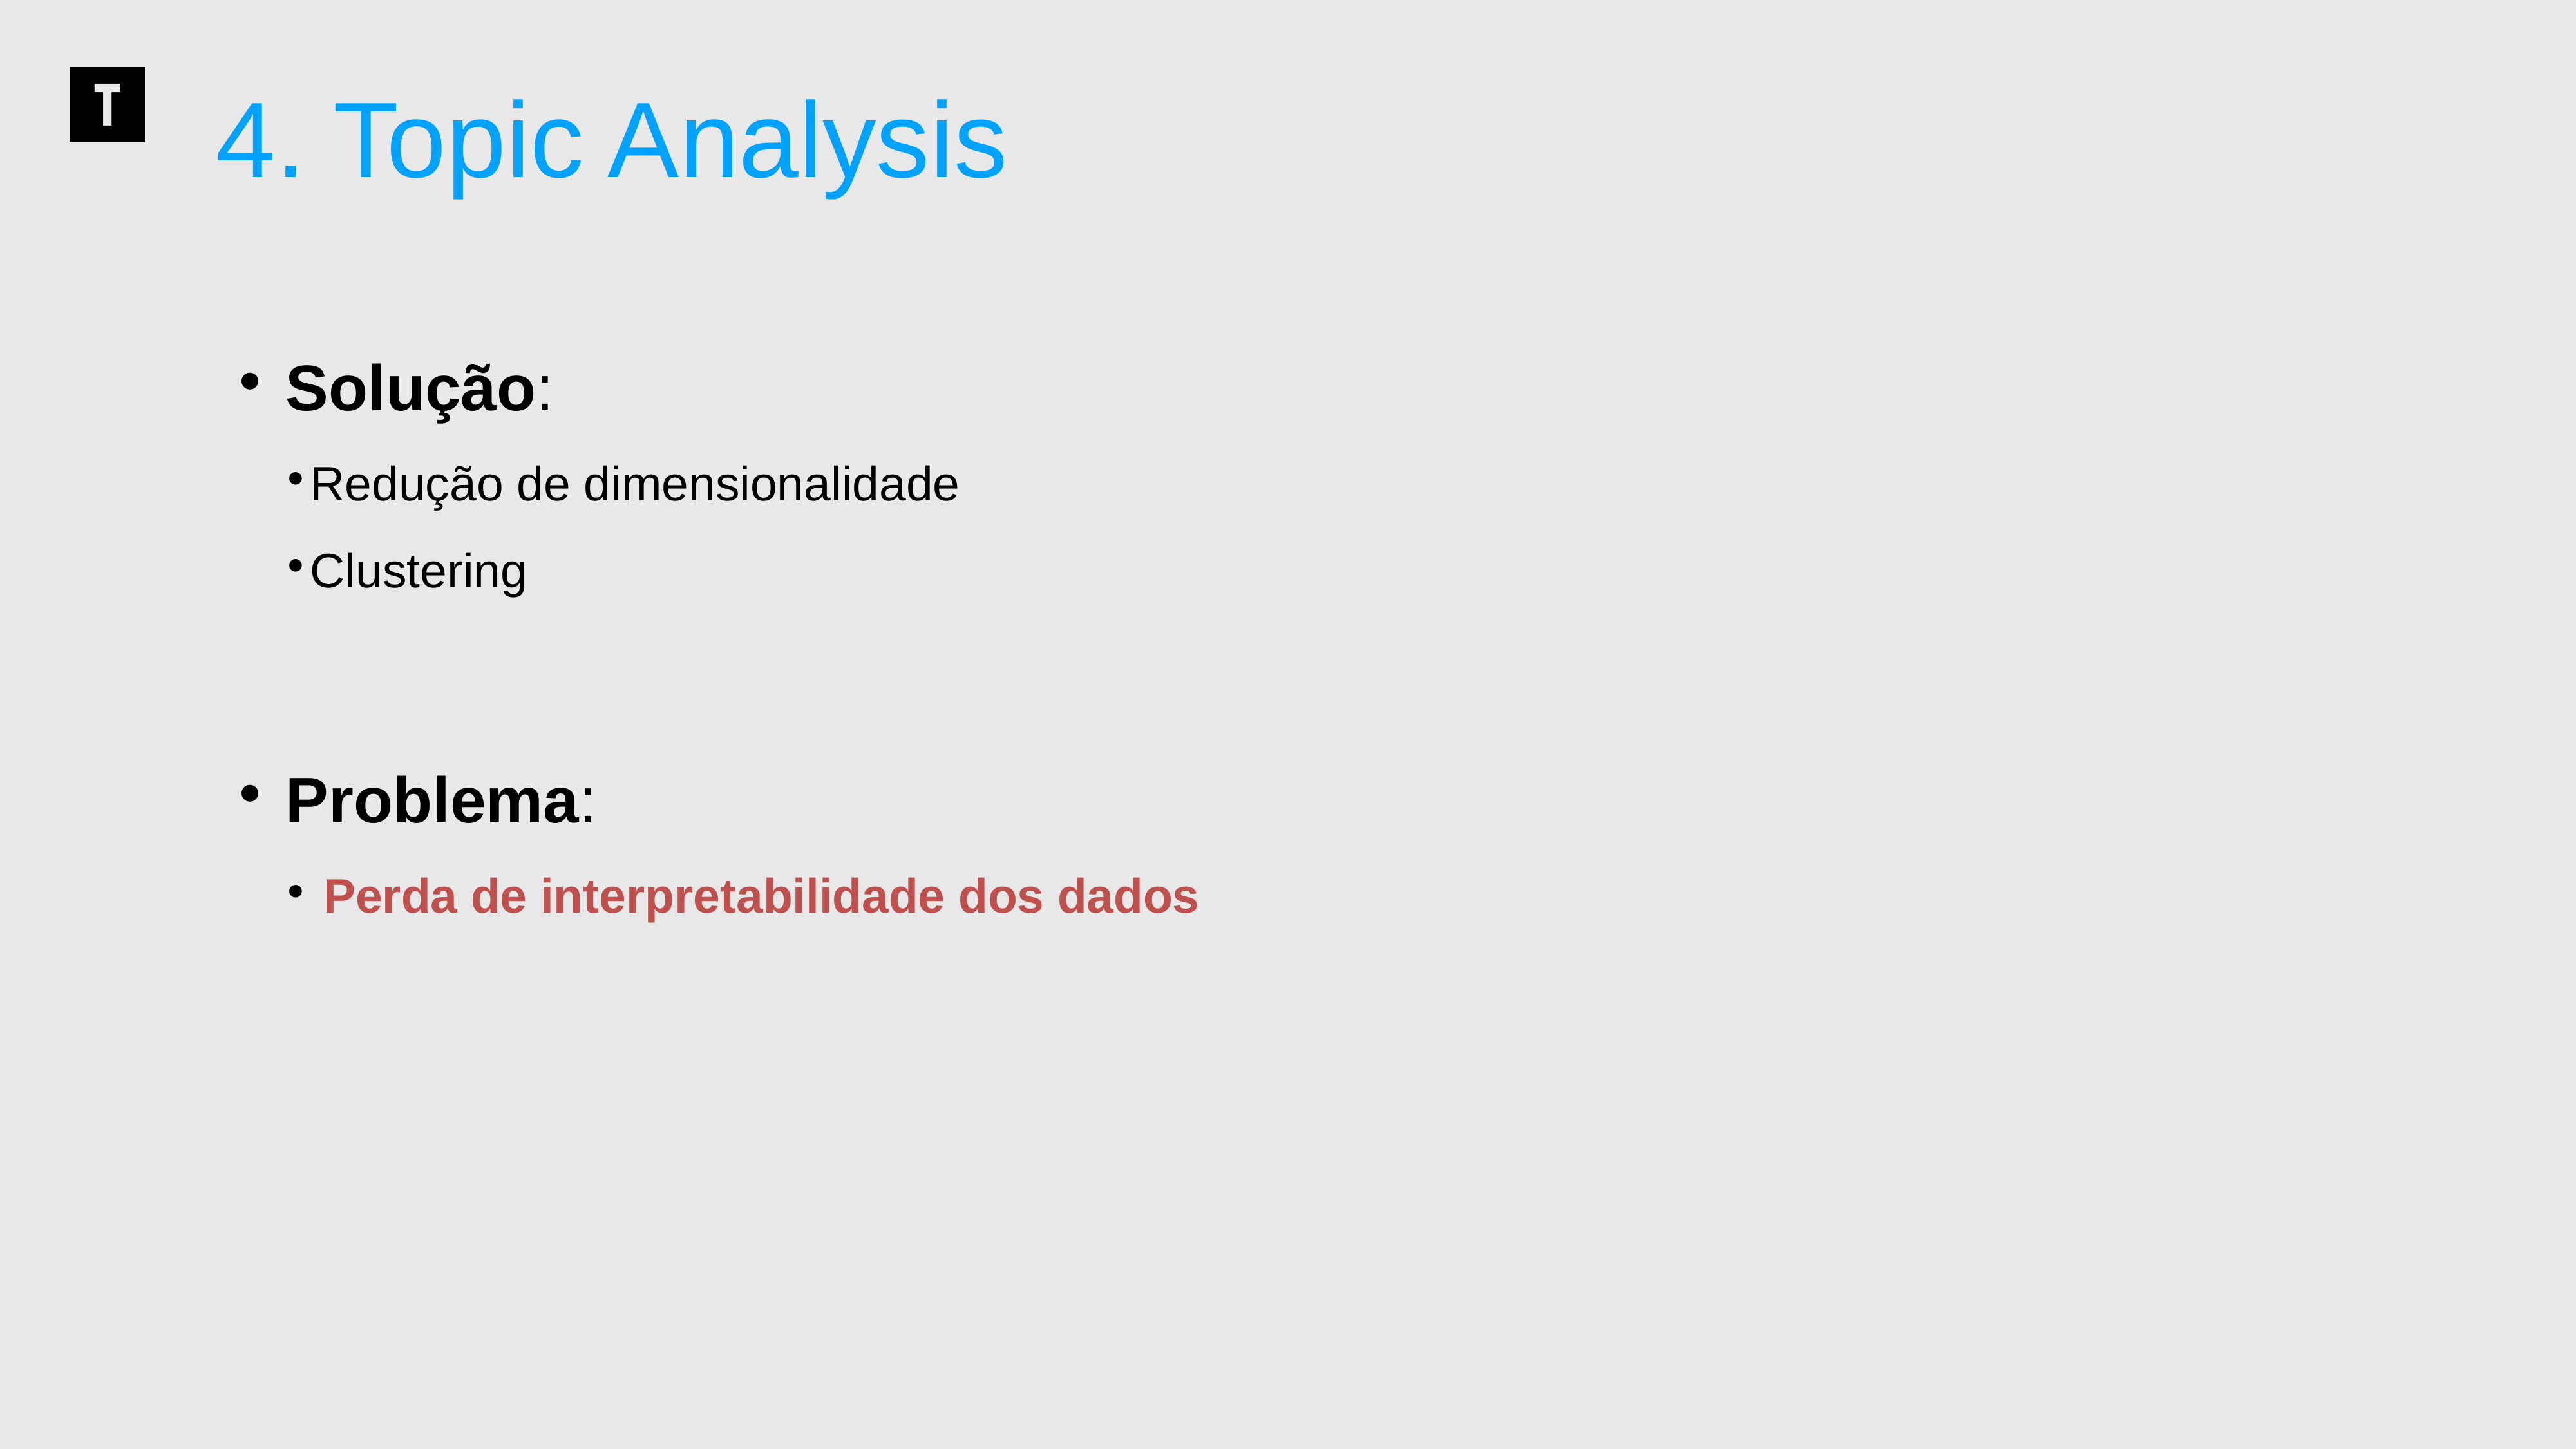

4. Topic Analysis

 Solução:
Redução de dimensionalidade
Clustering

 Problema:
 Perda de interpretabilidade dos dados